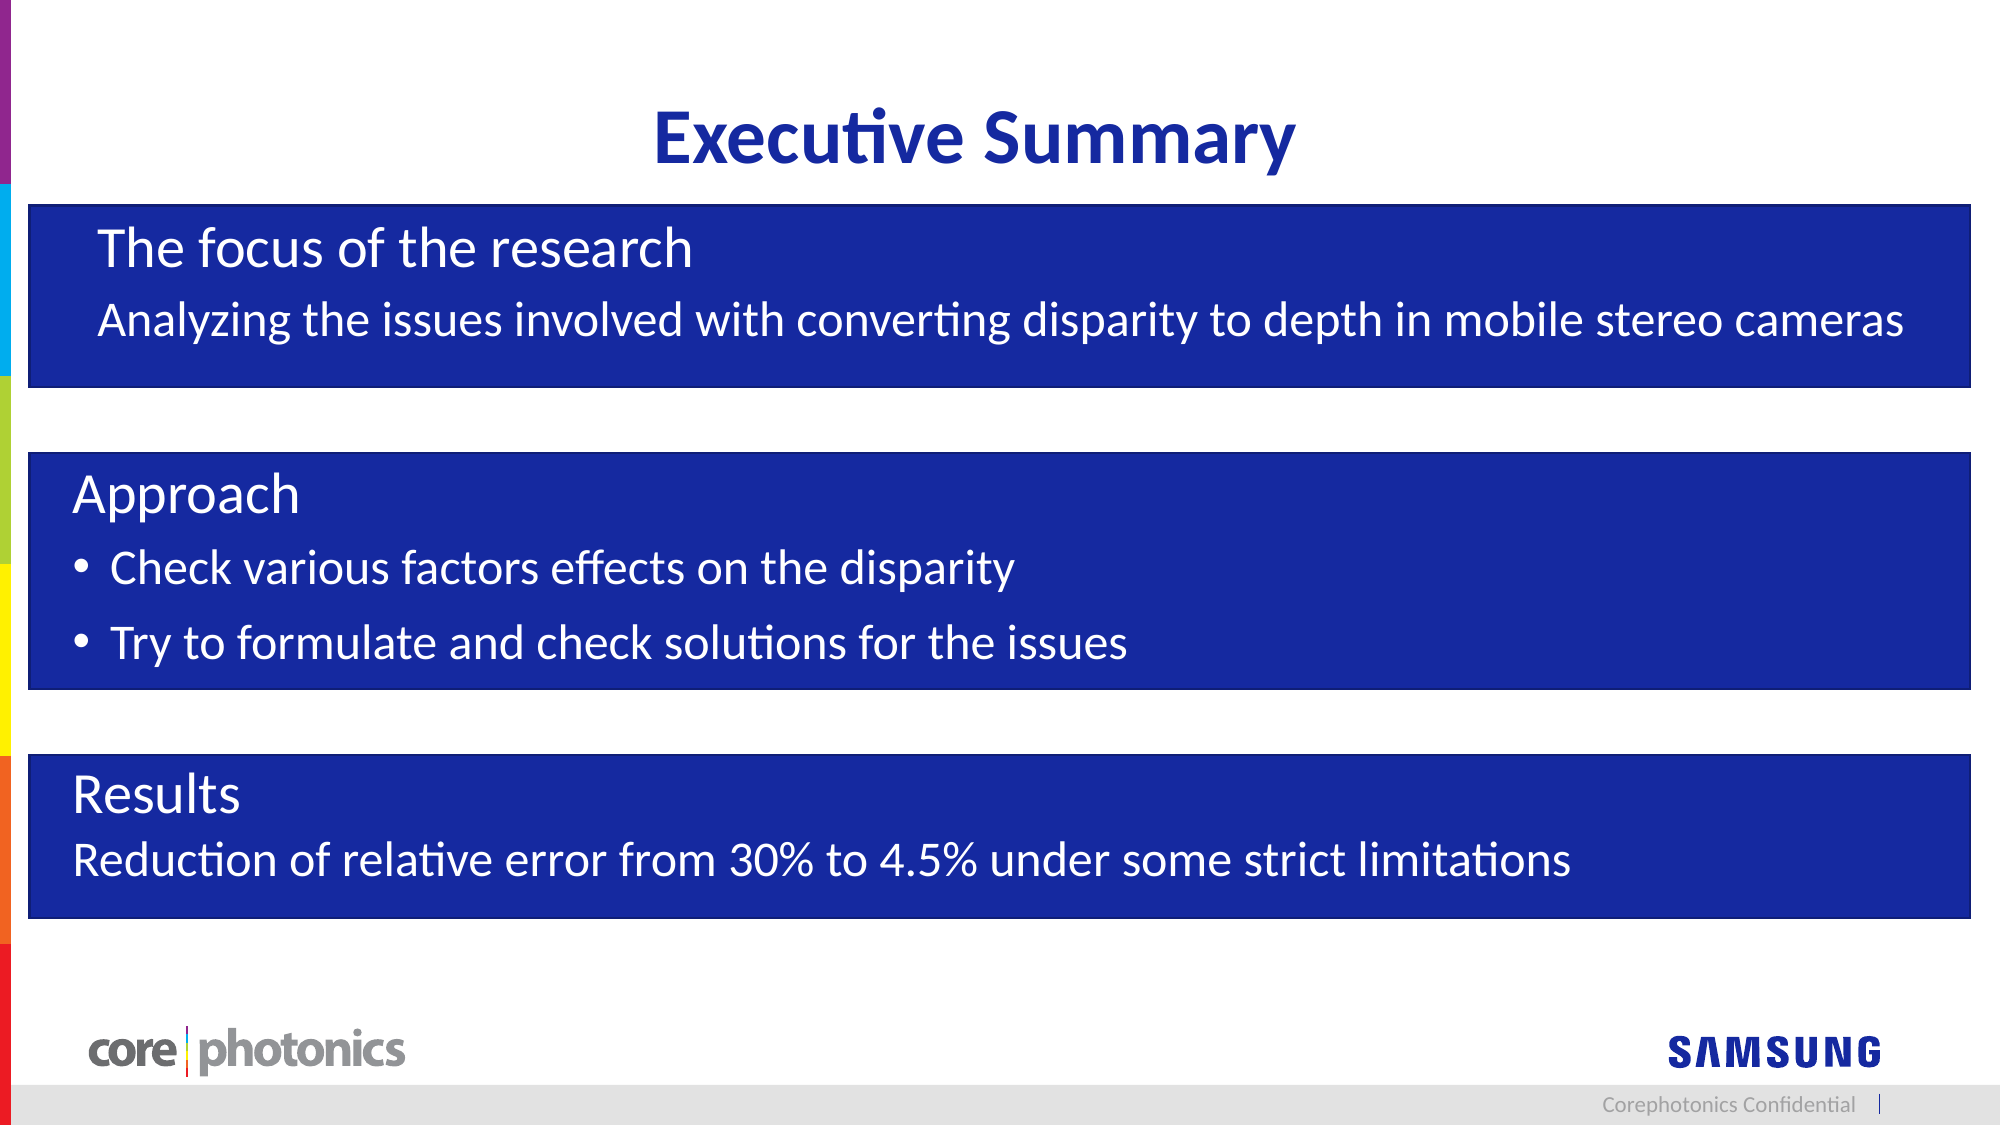

# Executive Summary

The focus of the research
Analyzing the issues involved with converting disparity to depth in mobile stereo cameras

Approach
Check various factors effects on the disparity
Try to formulate and check solutions for the issues

Results
Reduction of relative error from 30% to 4.5% under some strict limitations